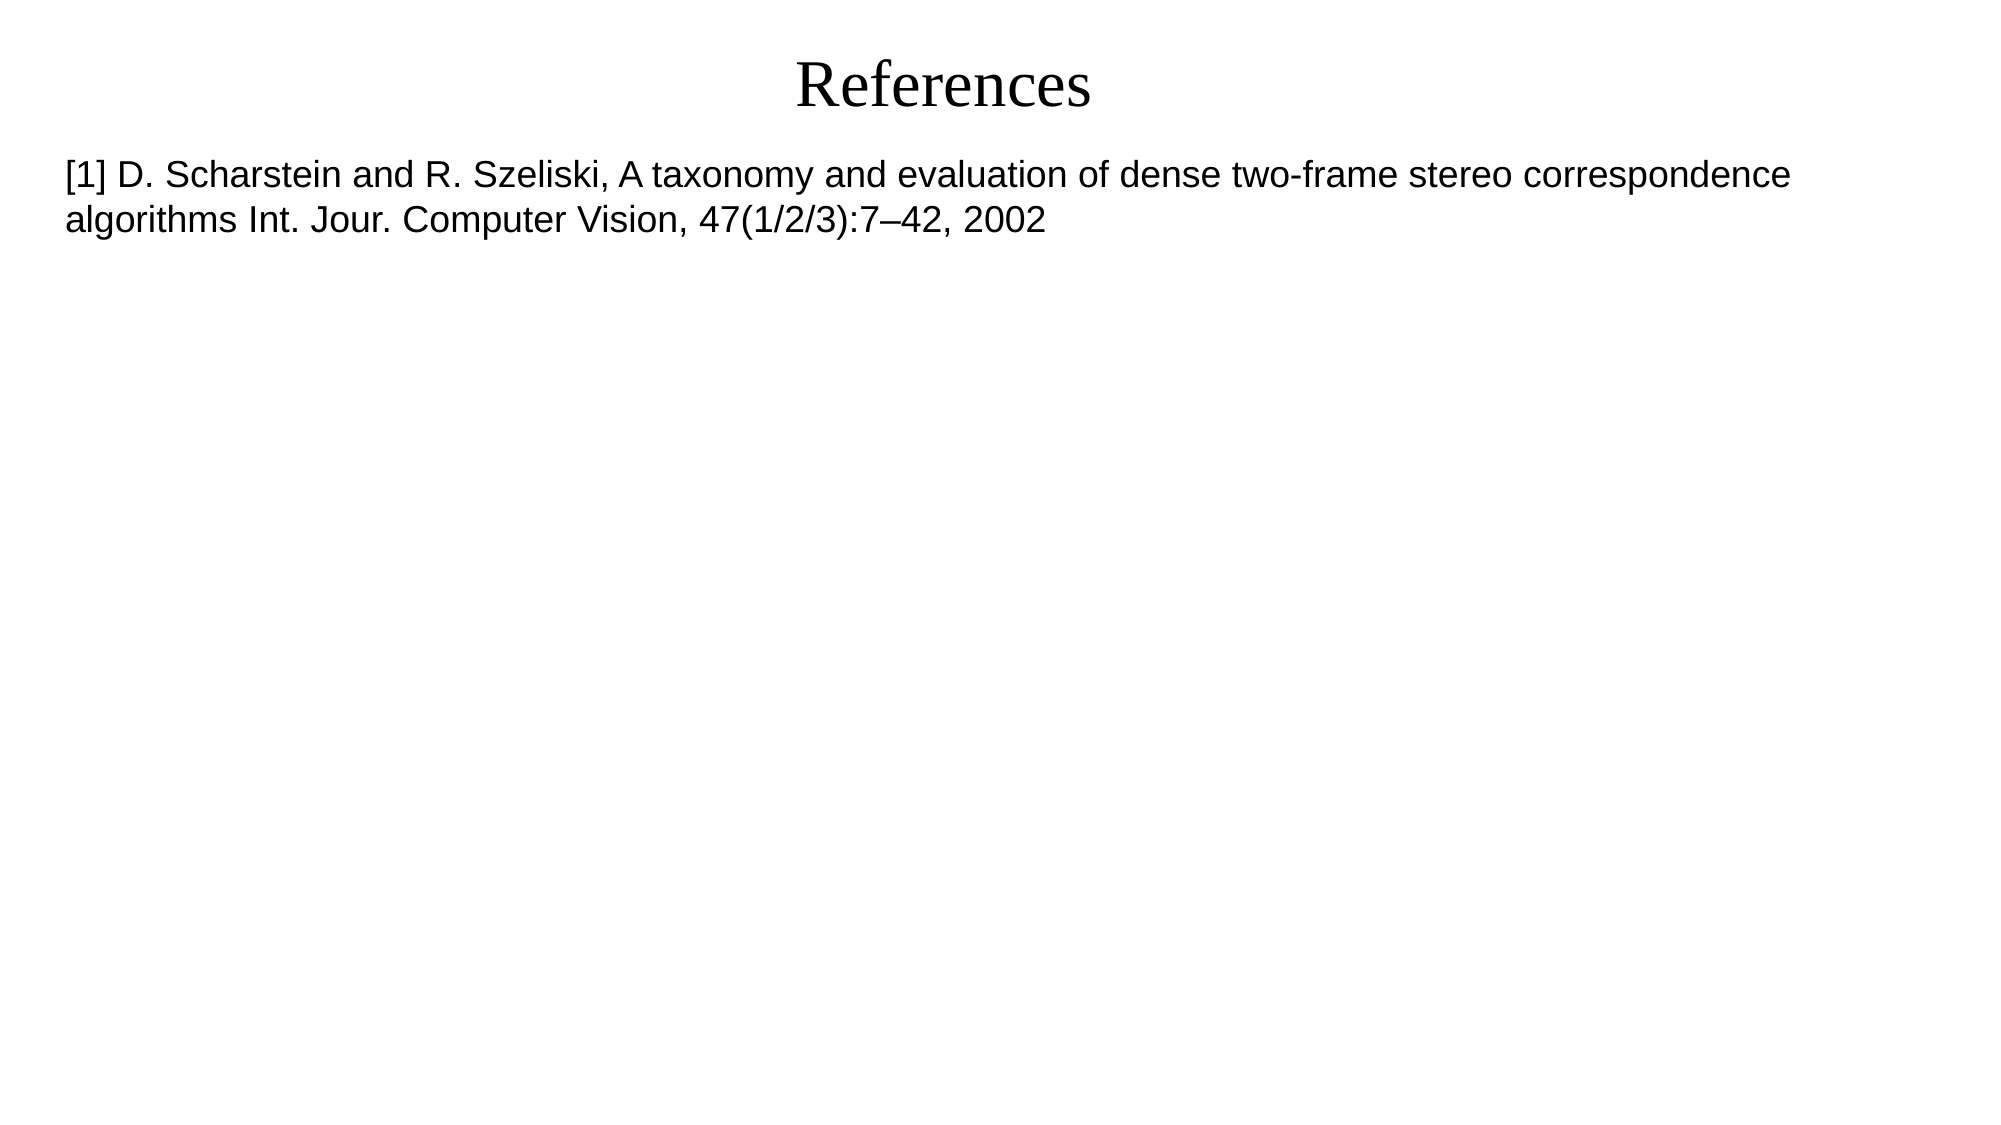

References
[1] D. Scharstein and R. Szeliski, A taxonomy and evaluation of dense two-frame stereo correspondence algorithms Int. Jour. Computer Vision, 47(1/2/3):7–42, 2002